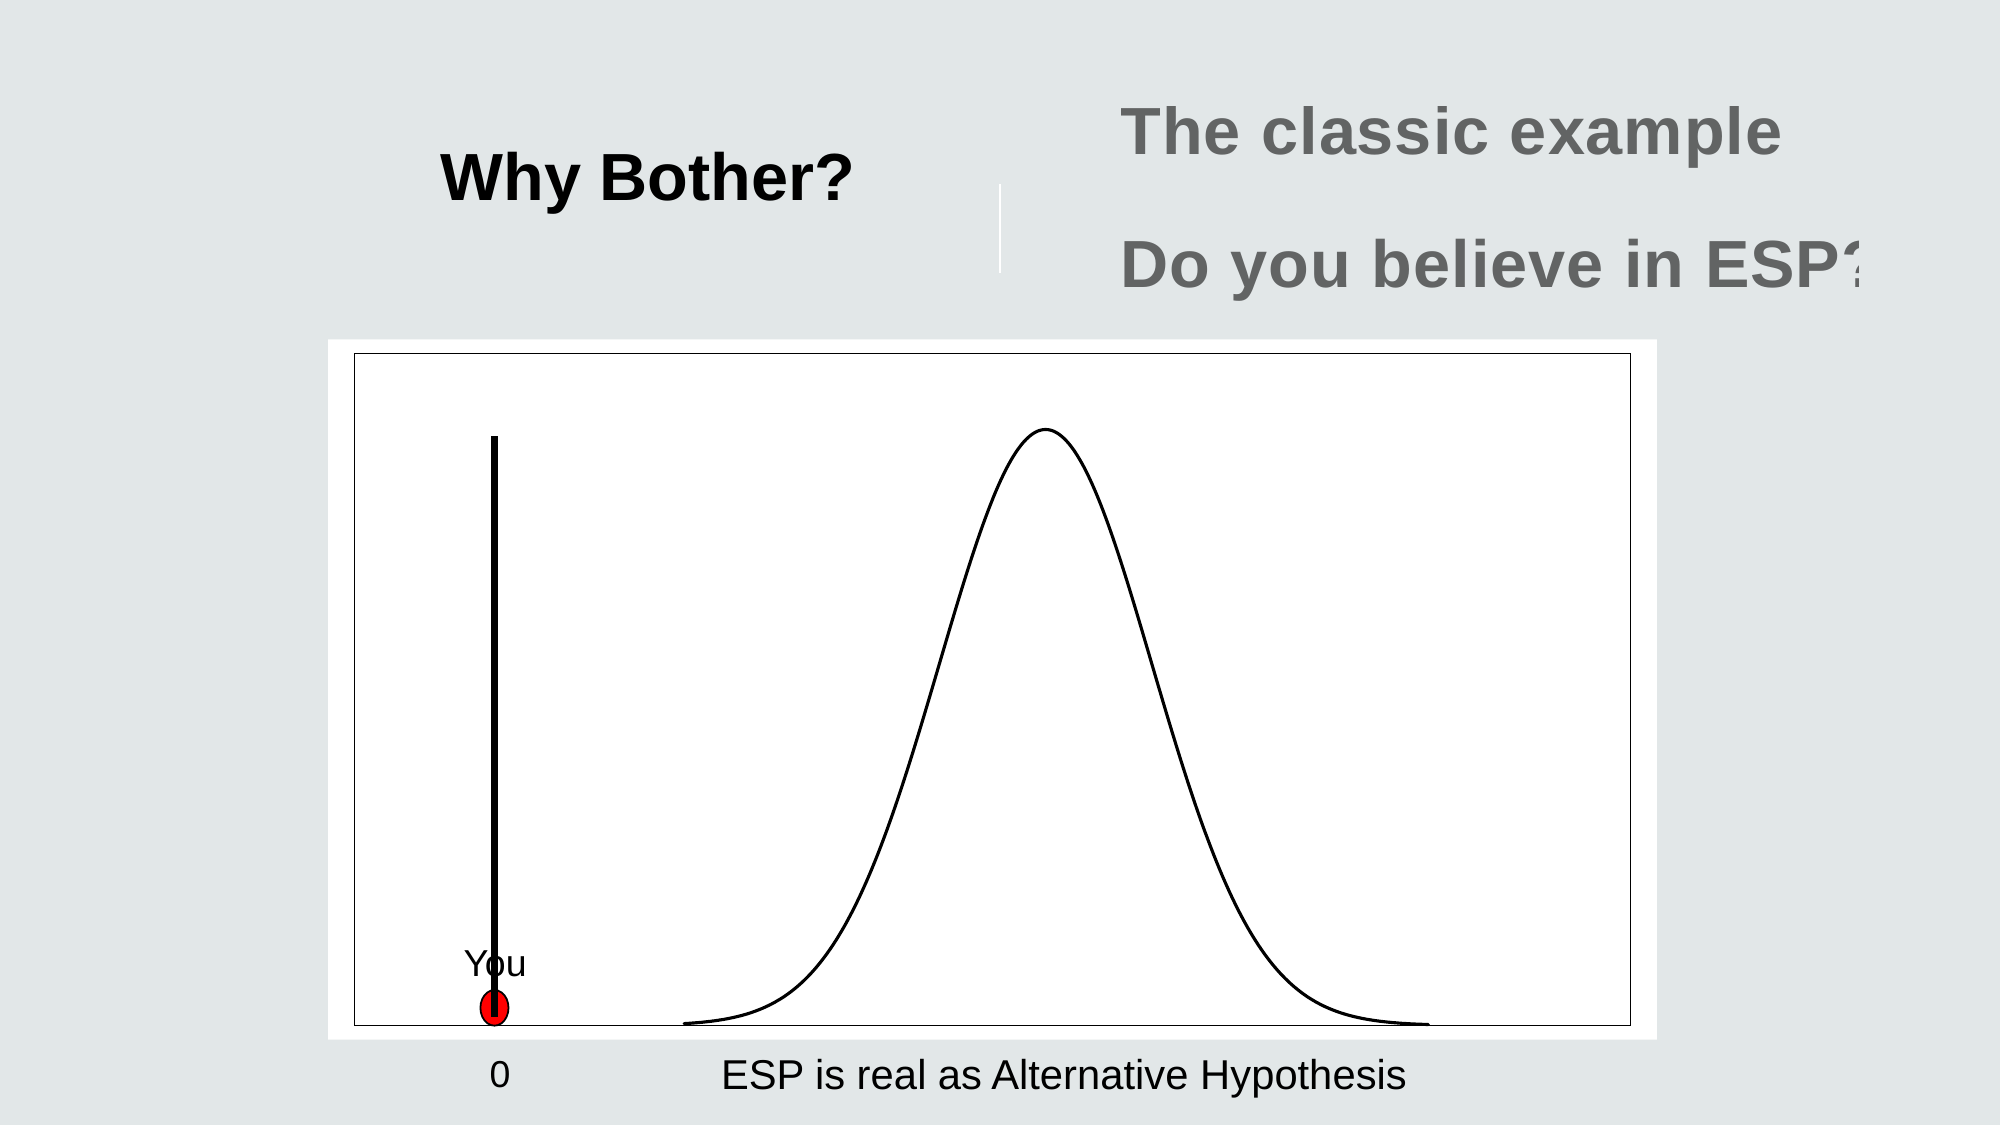

The classic example:
Do you believe in ESP?
Why Bother?

### Chart

| Category |  |
|---|---|

You
ESP is real as Alternative Hypothesis
0